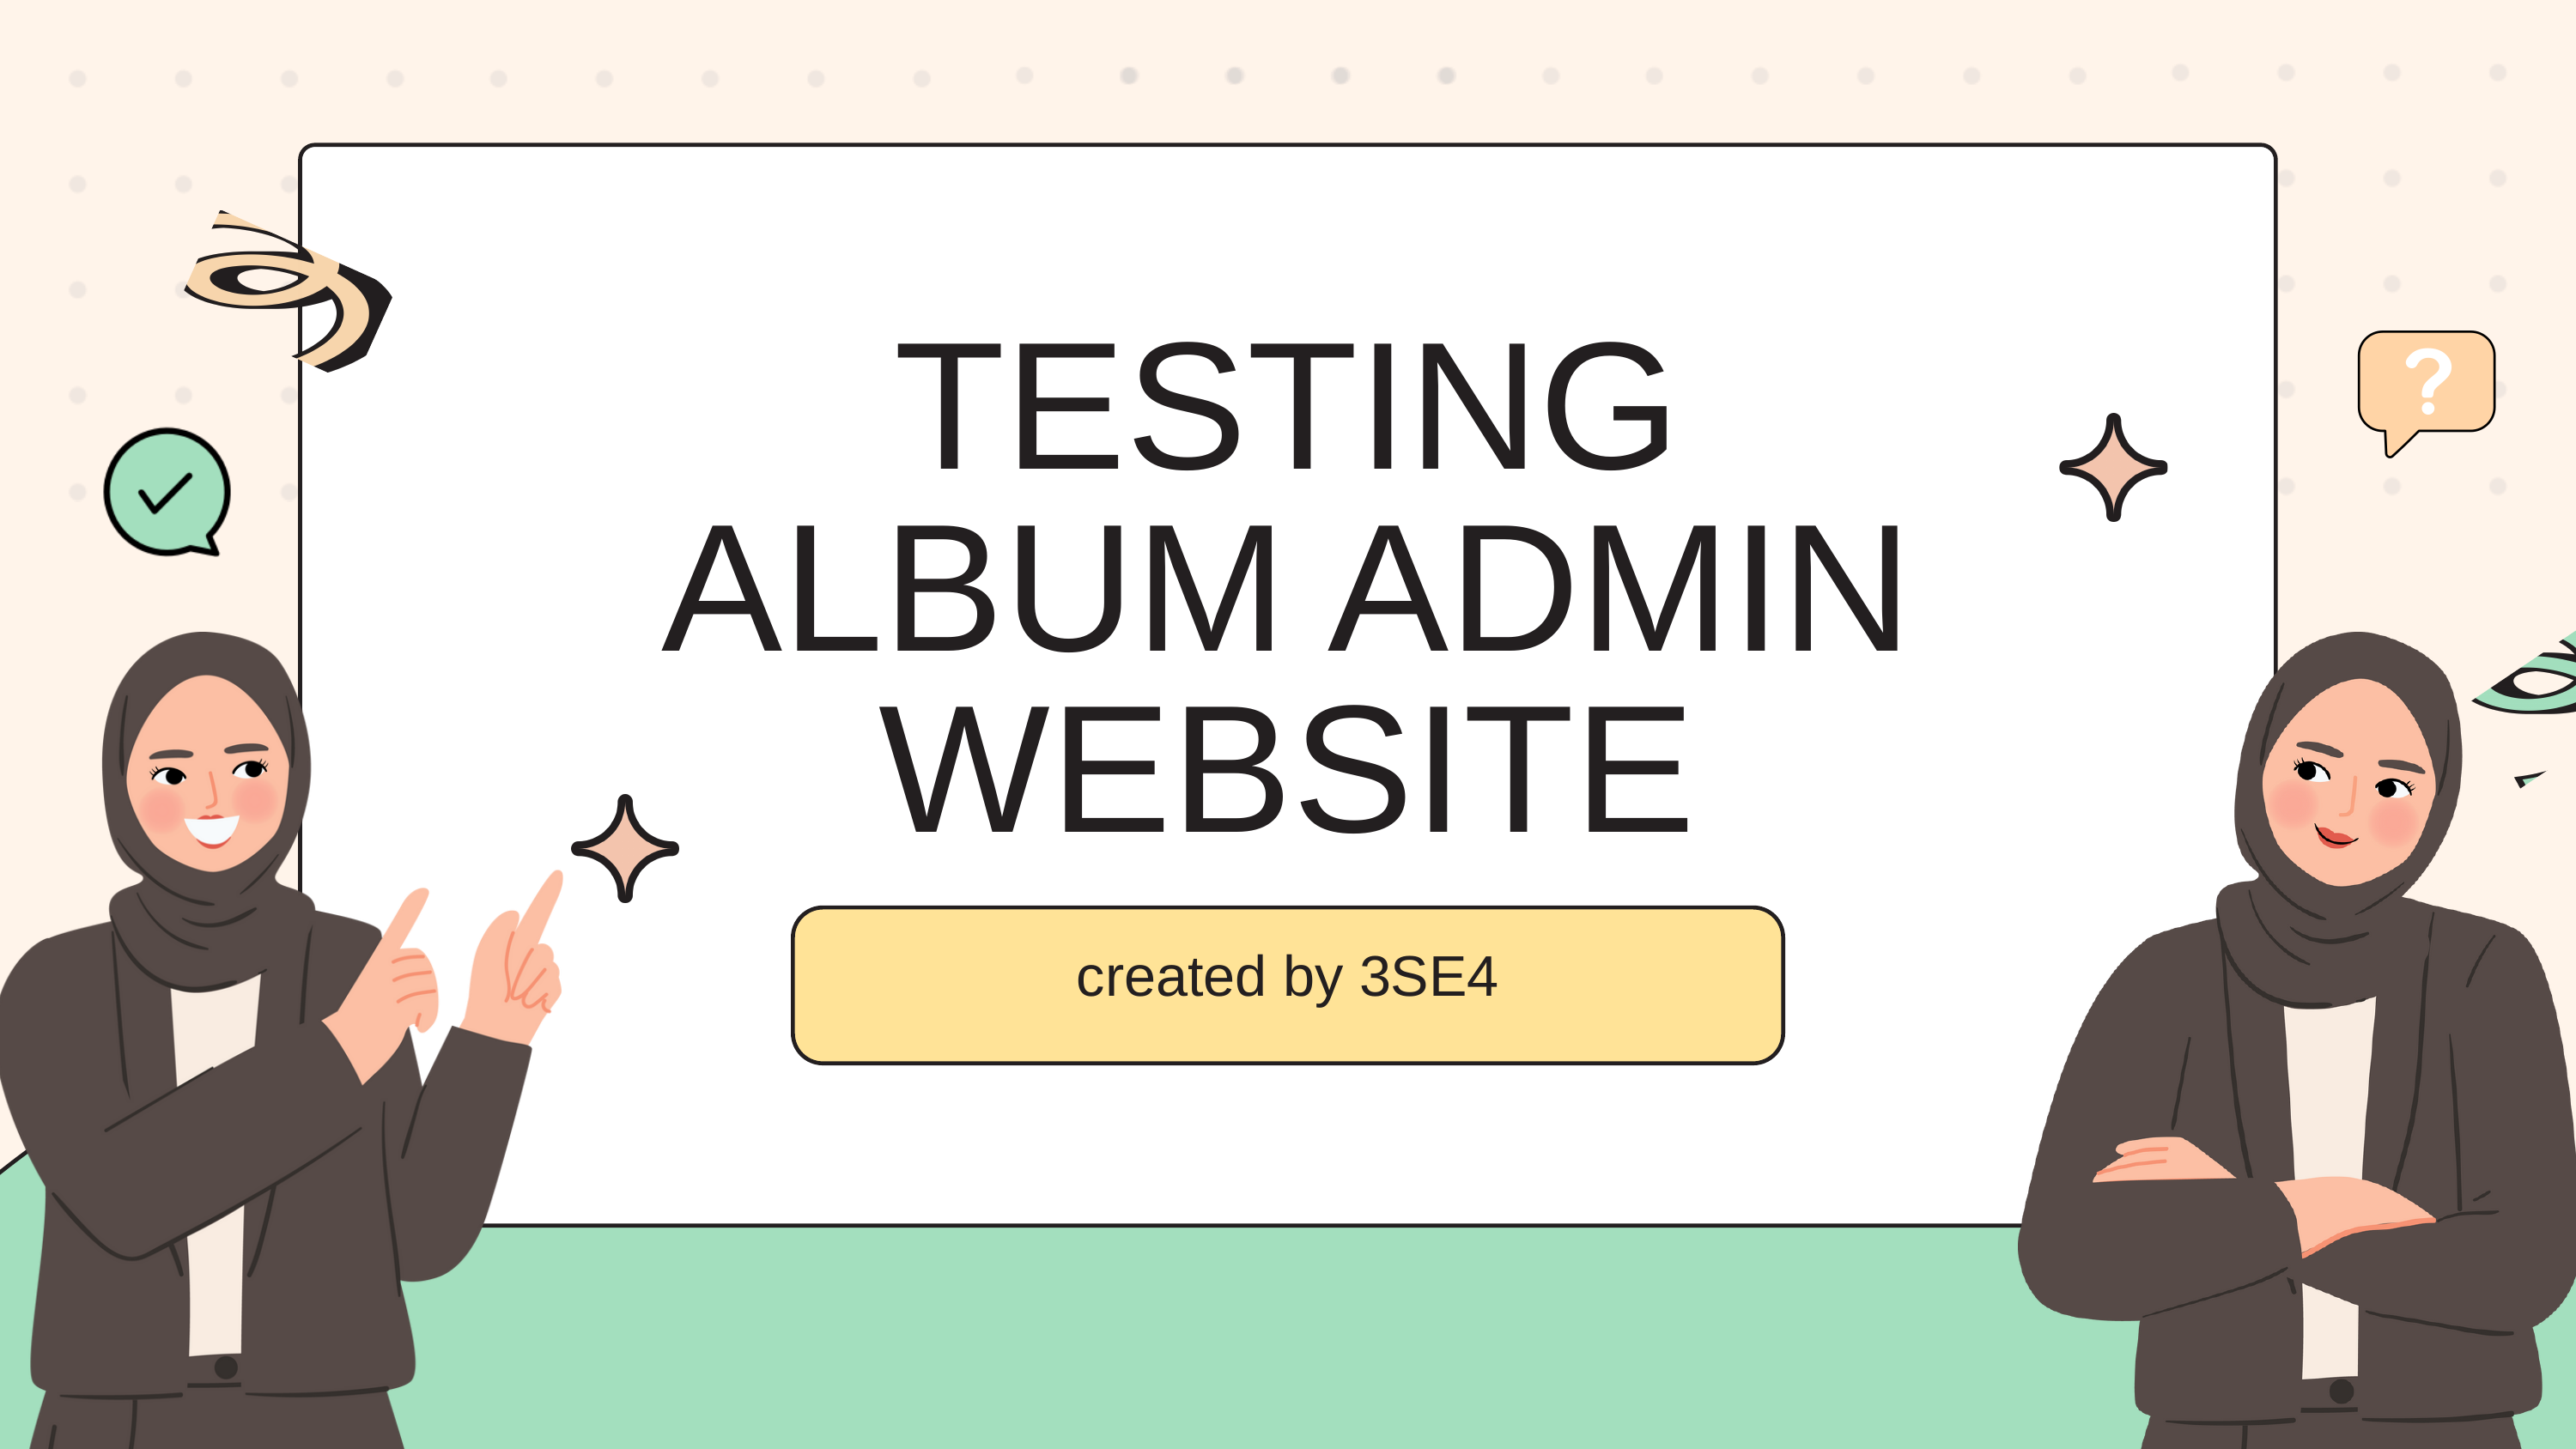

TESTING
ALBUM ADMIN WEBSITE

created by 3SE4